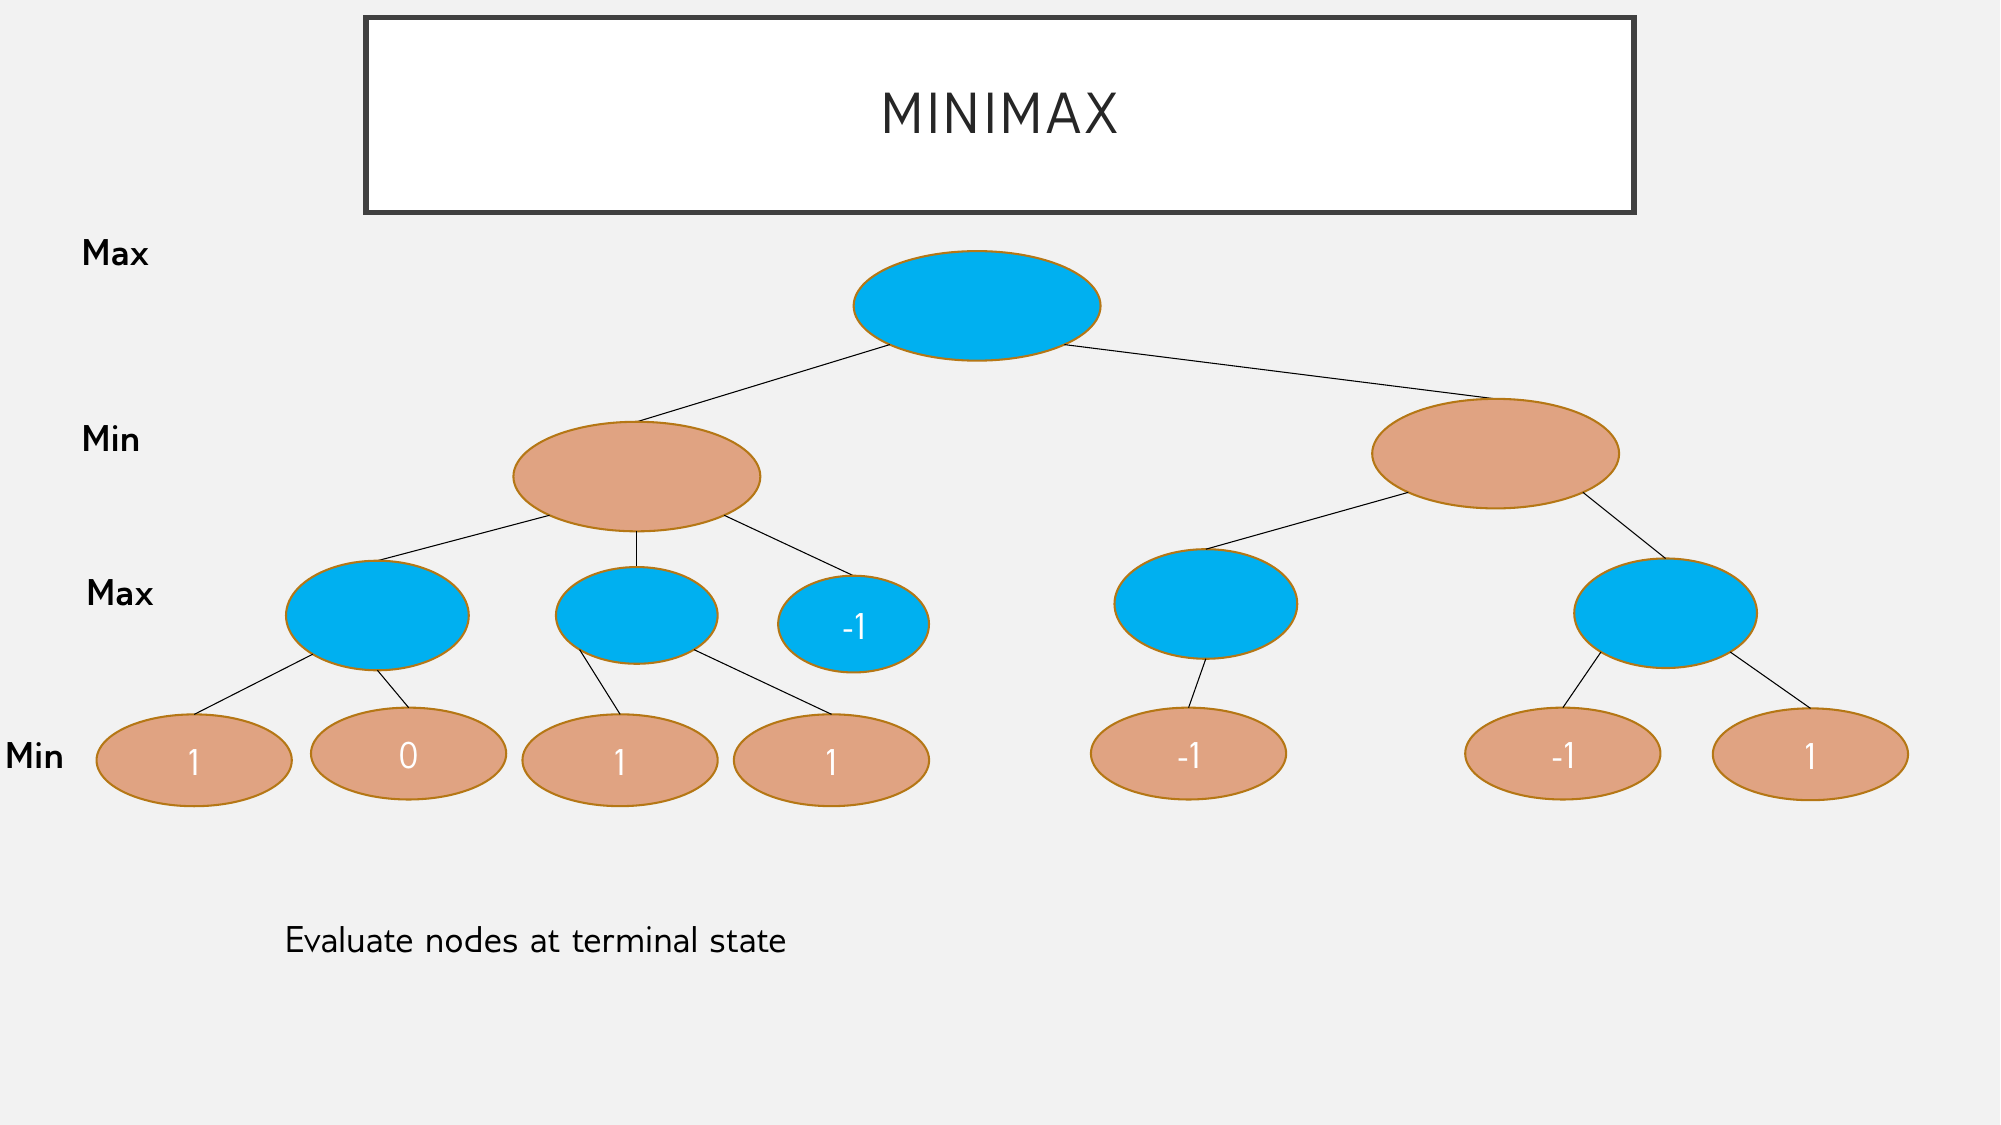

# Minimax
Max

Min

Max

-1
-1
-1
0
1
1
1
1
Min
Evaluate nodes at terminal state